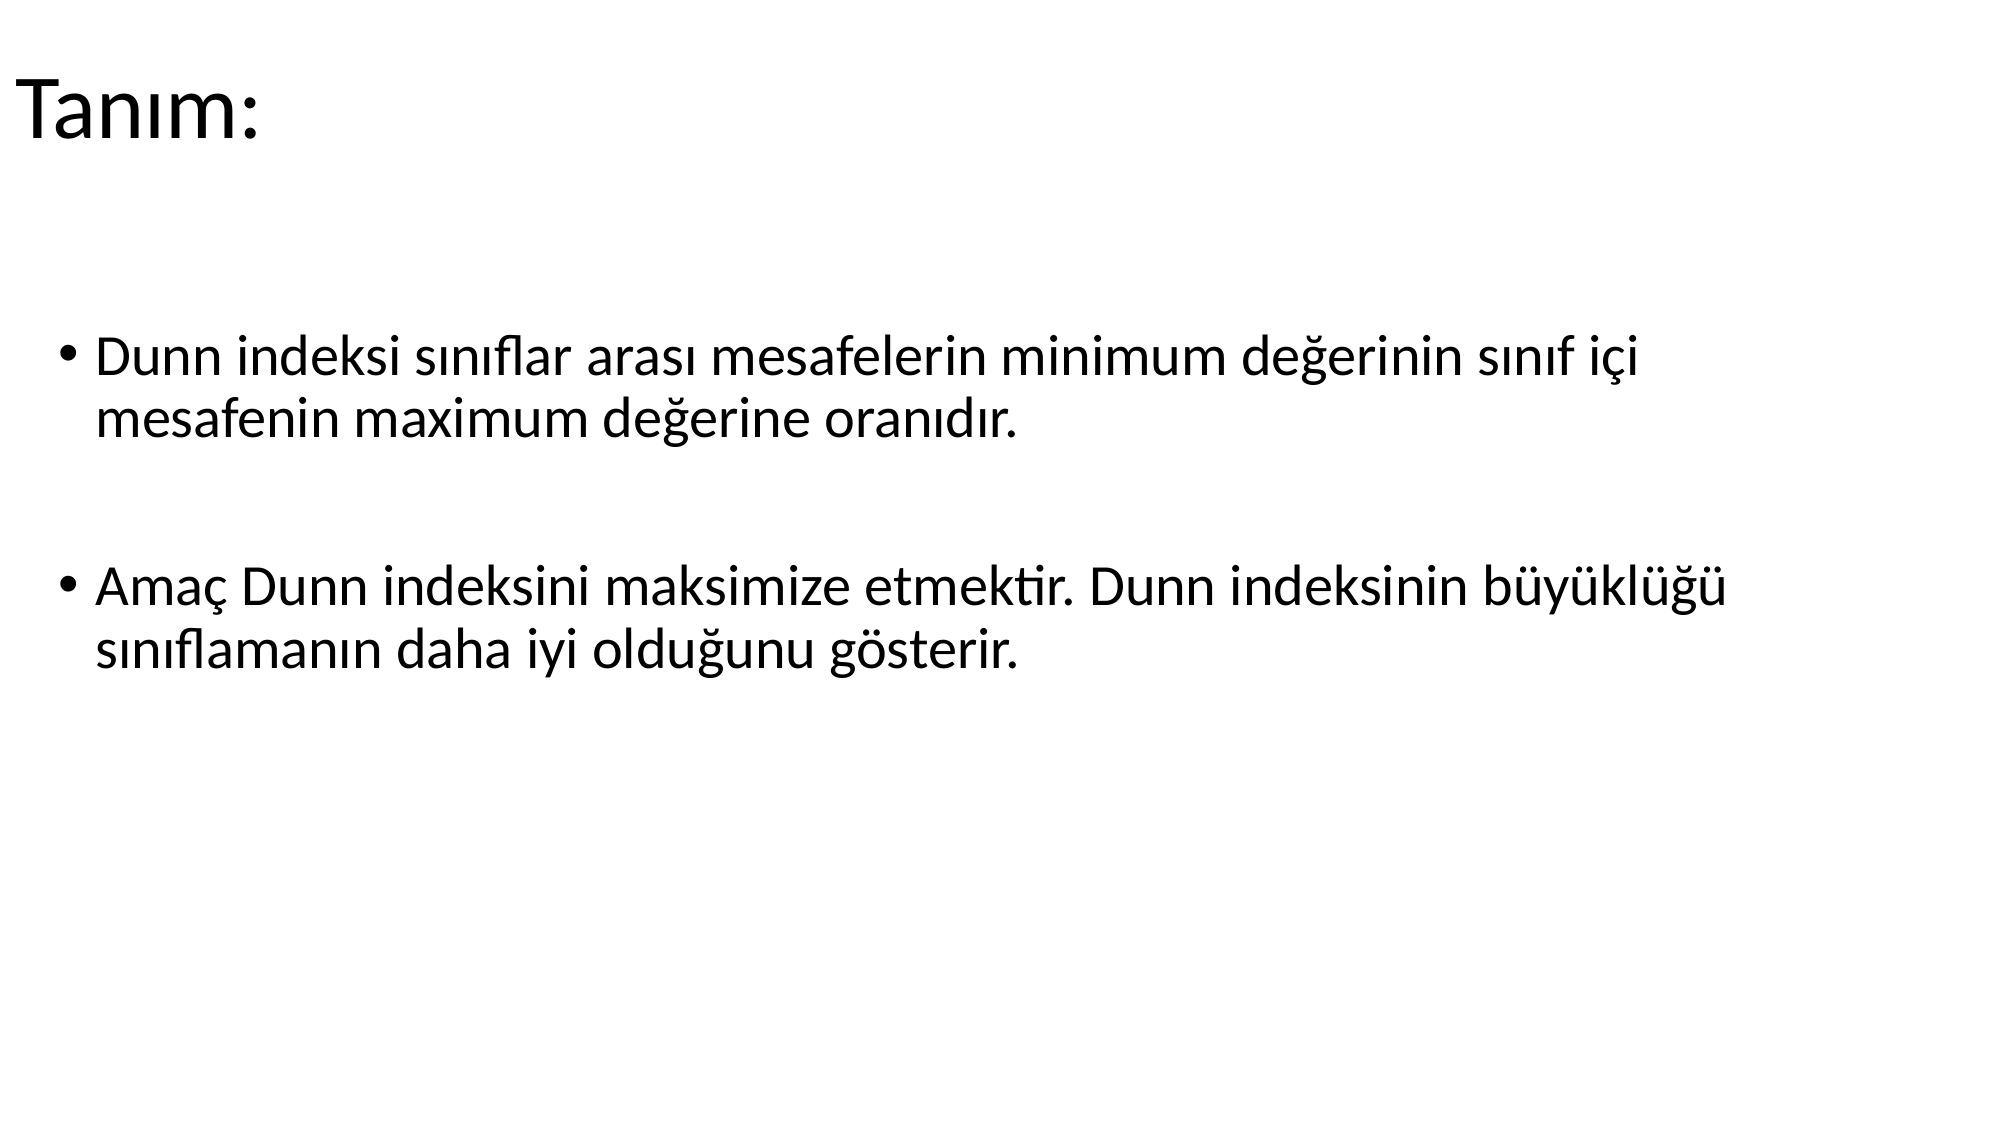

# Tanım:
Dunn indeksi sınıflar arası mesafelerin minimum değerinin sınıf içi mesafenin maximum değerine oranıdır.

Amaç Dunn indeksini maksimize etmektir. Dunn indeksinin büyüklüğü sınıflamanın daha iyi olduğunu gösterir.